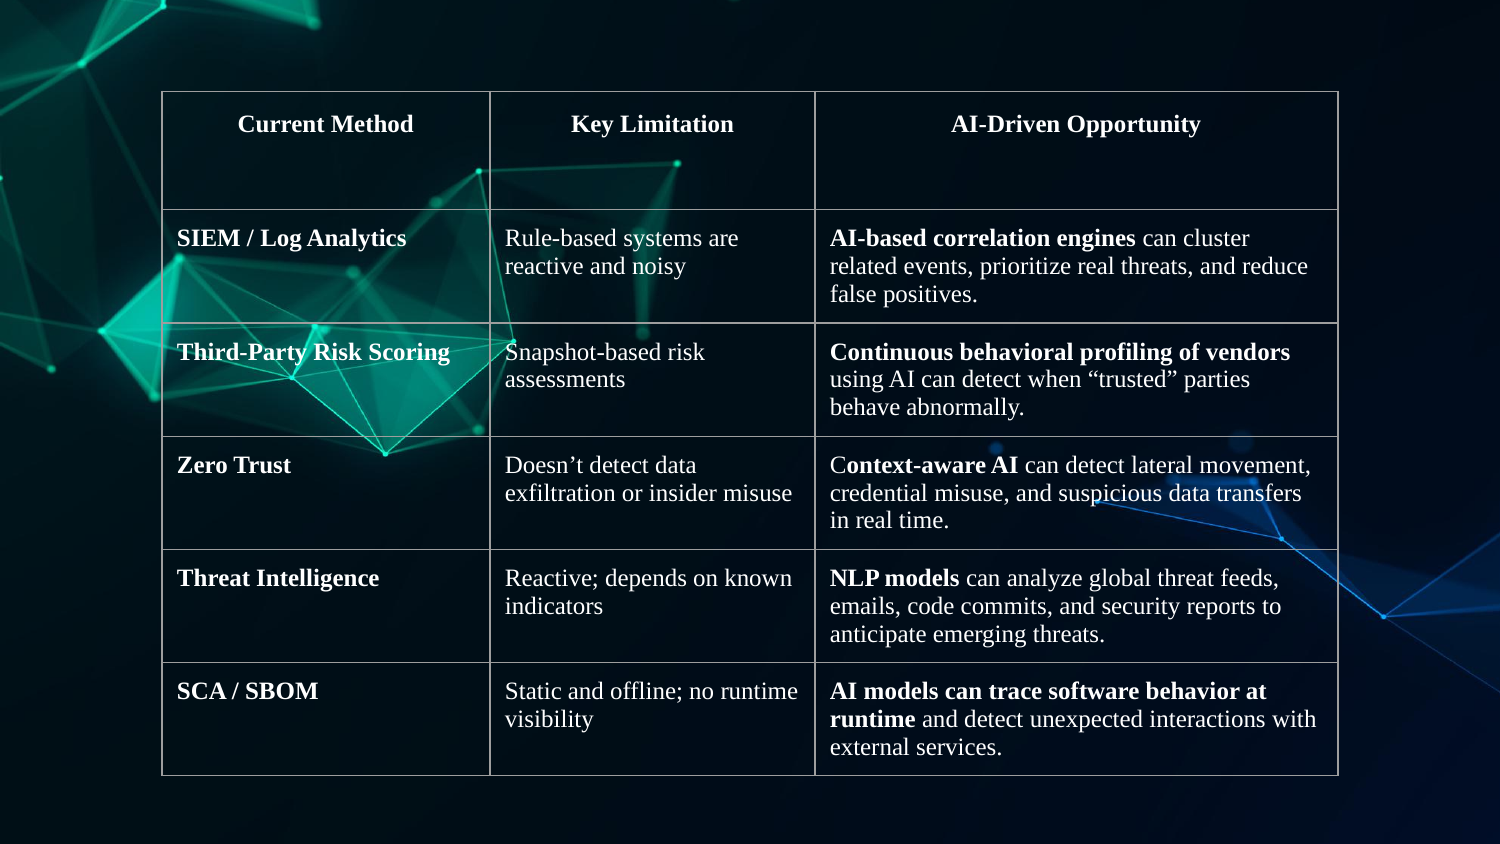

| Current Method | Key Limitation | AI-Driven Opportunity |
| --- | --- | --- |
| SIEM / Log Analytics | Rule-based systems are reactive and noisy | AI-based correlation engines can cluster related events, prioritize real threats, and reduce false positives. |
| Third-Party Risk Scoring | Snapshot-based risk assessments | Continuous behavioral profiling of vendors using AI can detect when “trusted” parties behave abnormally. |
| Zero Trust | Doesn’t detect data exfiltration or insider misuse | Context-aware AI can detect lateral movement, credential misuse, and suspicious data transfers in real time. |
| Threat Intelligence | Reactive; depends on known indicators | NLP models can analyze global threat feeds, emails, code commits, and security reports to anticipate emerging threats. |
| SCA / SBOM | Static and offline; no runtime visibility | AI models can trace software behavior at runtime and detect unexpected interactions with external services. |